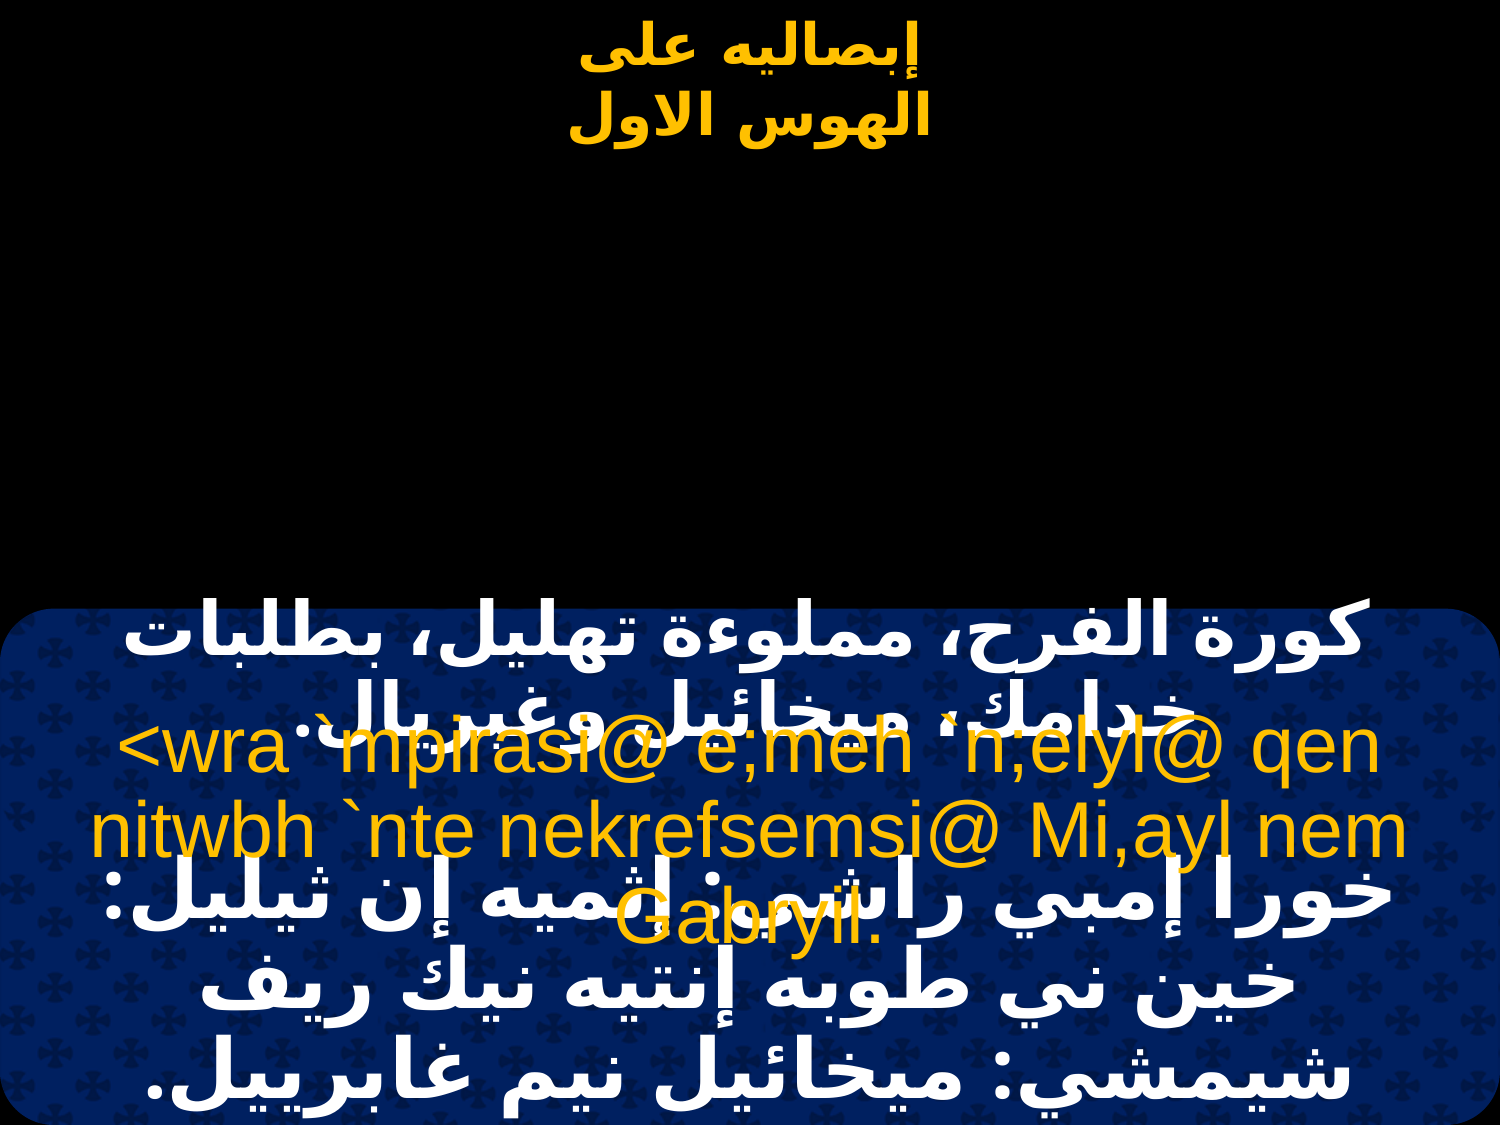

#
كورة الفرح، مملوءة تهليل، بطلبات خدامك، ميخائيل وغبريال.
<wra `mpirasi@ e;meh `n;elyl@ qen nitwbh `nte nekrefsemsi@ Mi,ayl nem Gabryil.
خورا إمبي راشي: إثميه إن ثيليل: خين ني طوبه إنتيه نيك ريف شيمشي: ميخائيل نيم غابرييل.